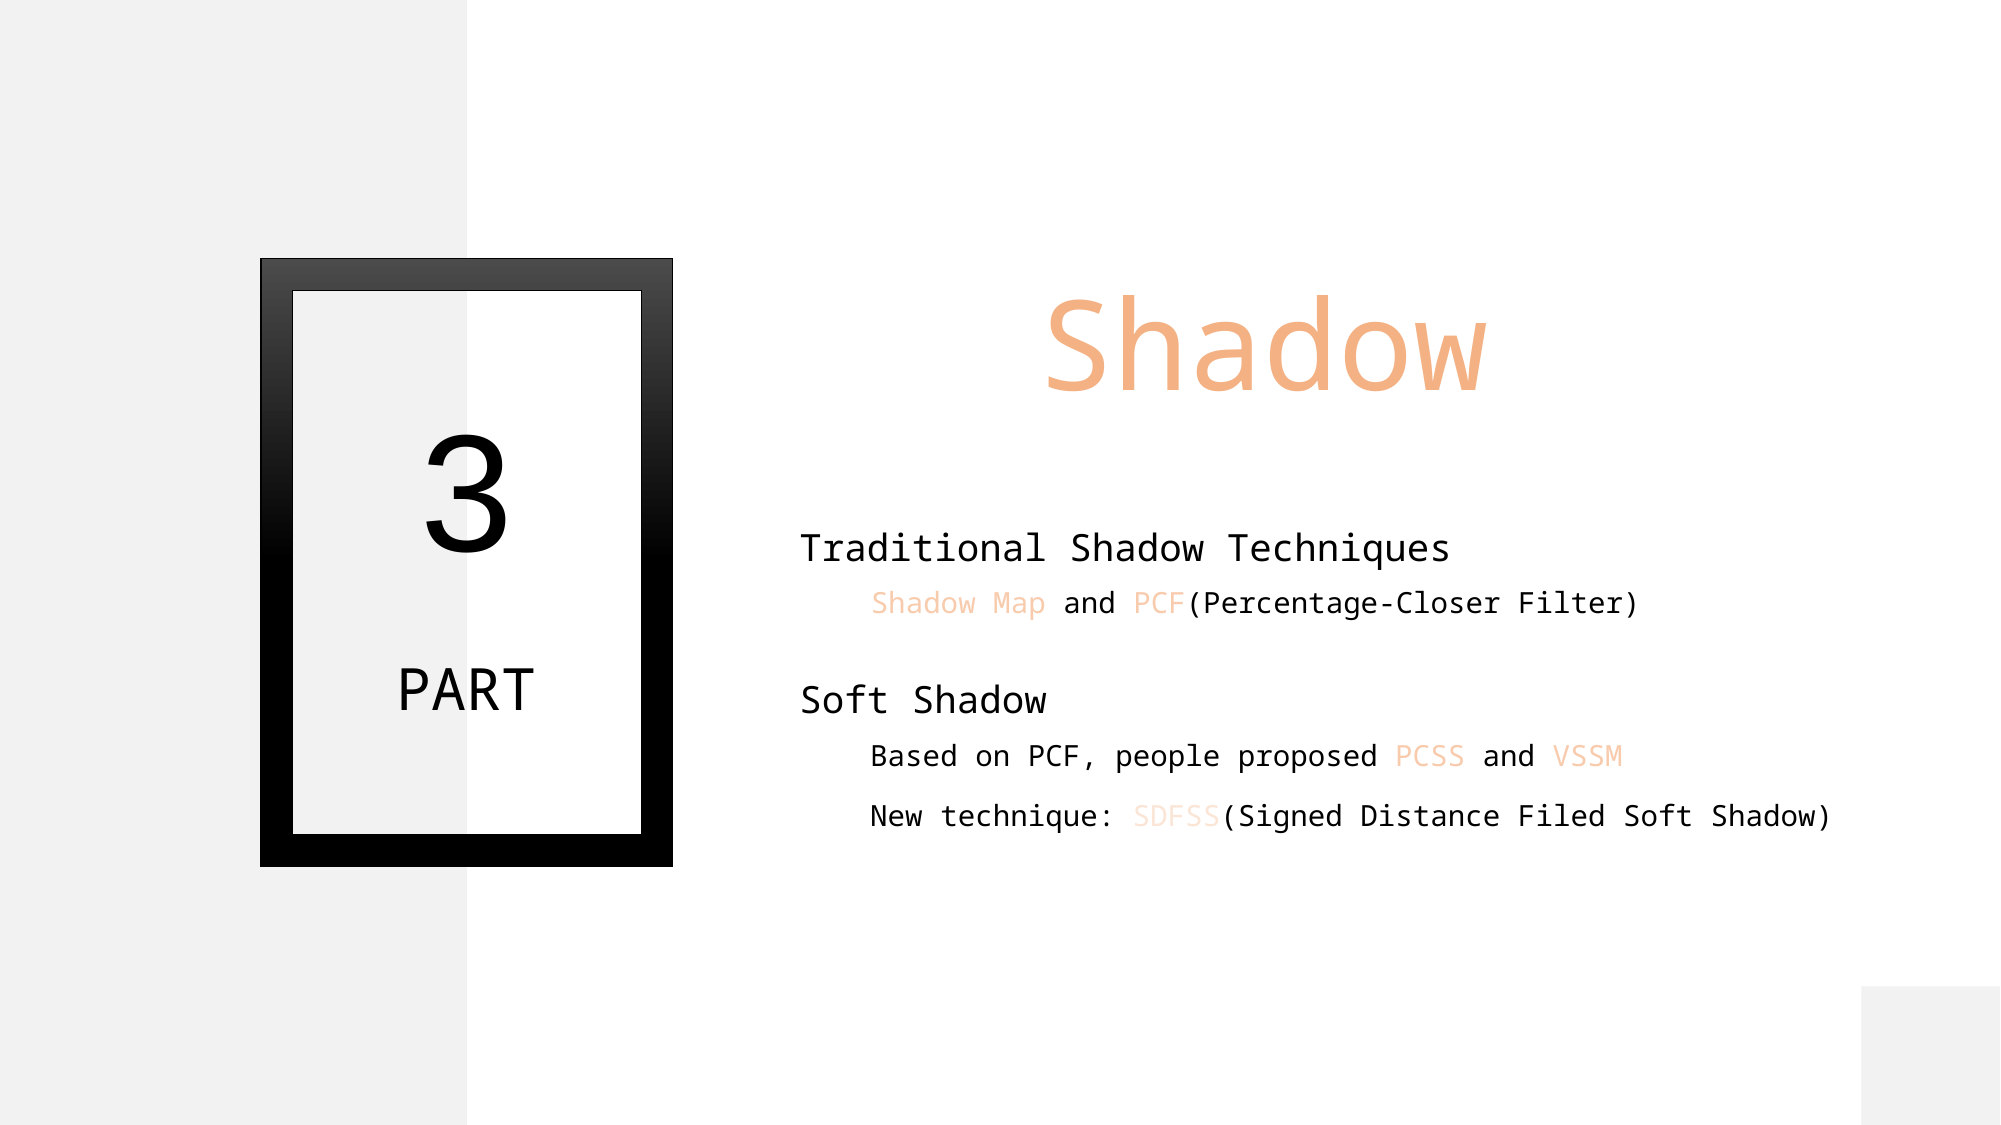

# Shadow
3
Traditional Shadow Techniques
Shadow Map and PCF(Percentage-Closer Filter)
PART
Soft Shadow
Based on PCF, people proposed PCSS and VSSM
New technique: SDFSS(Signed Distance Filed Soft Shadow)